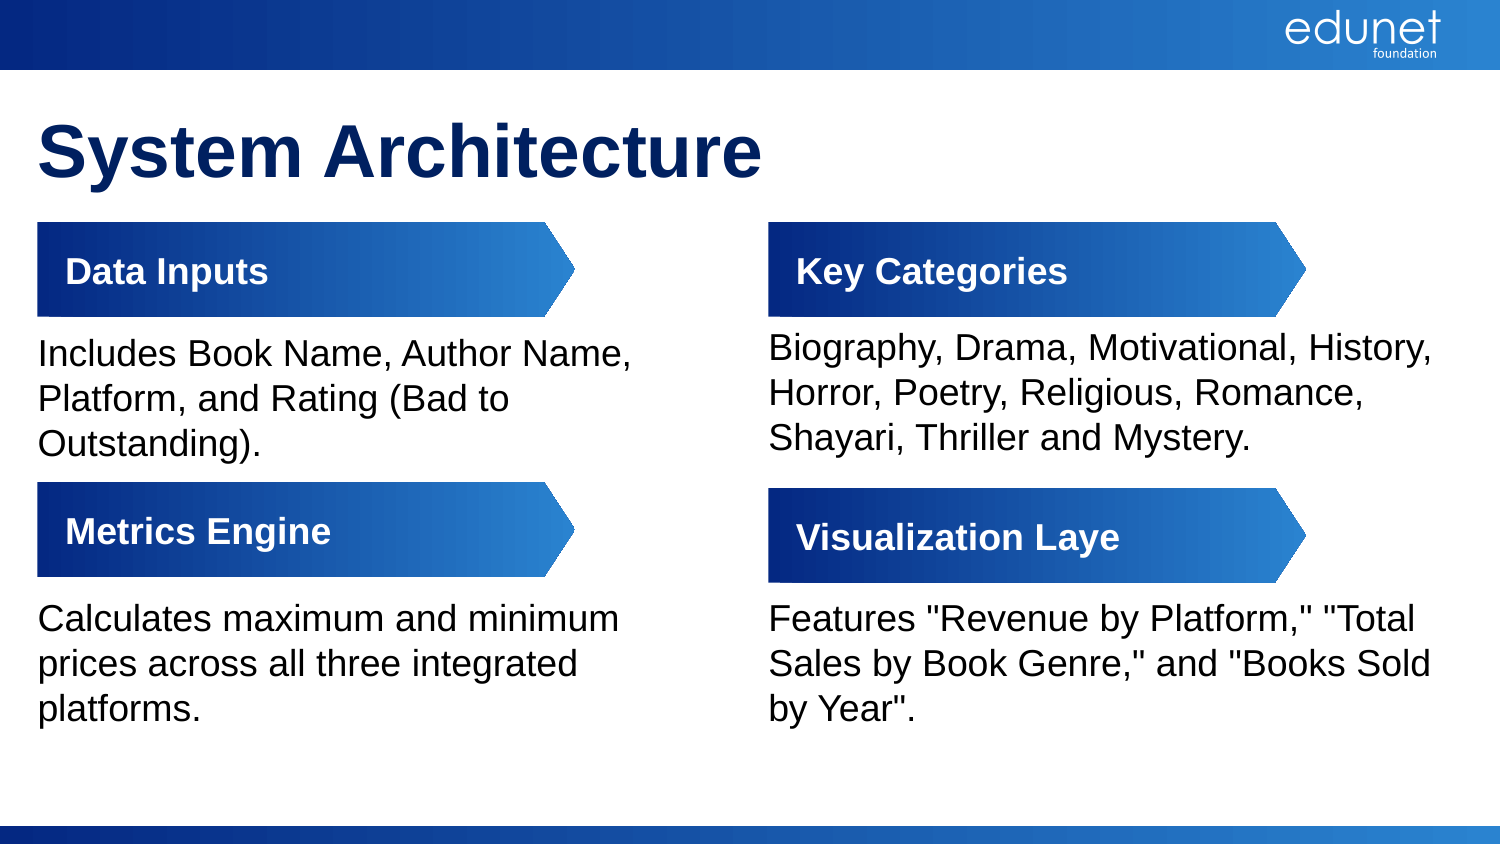

System Architecture

Data Inputs

Key Categories
Biography, Drama, Motivational, History, Horror, Poetry, Religious, Romance, Shayari, Thriller and Mystery.
Includes Book Name, Author Name, Platform, and Rating (Bad to Outstanding).

Metrics Engine

Visualization Laye
Calculates maximum and minimum prices across all three integrated platforms.
Features "Revenue by Platform," "Total Sales by Book Genre," and "Books Sold by Year".